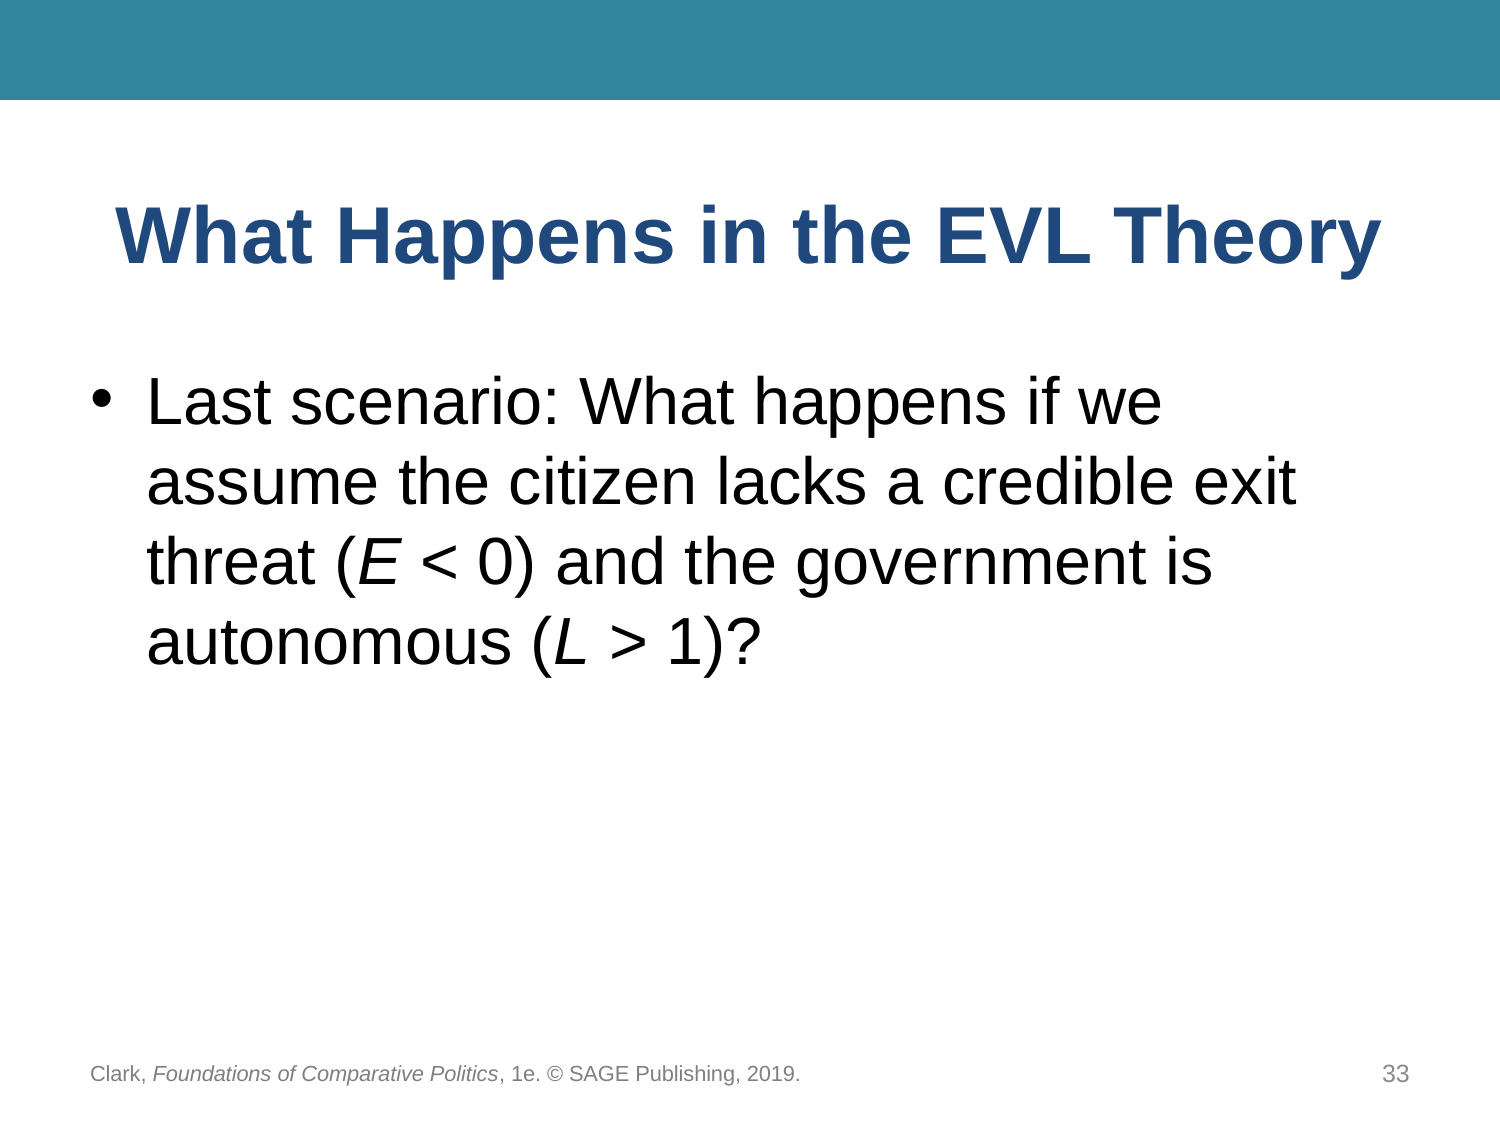

# What Happens in the EVL Theory
Last scenario: What happens if we assume the citizen lacks a credible exit threat (E < 0) and the government is autonomous (L > 1)?
Clark, Foundations of Comparative Politics, 1e. © SAGE Publishing, 2019.
33